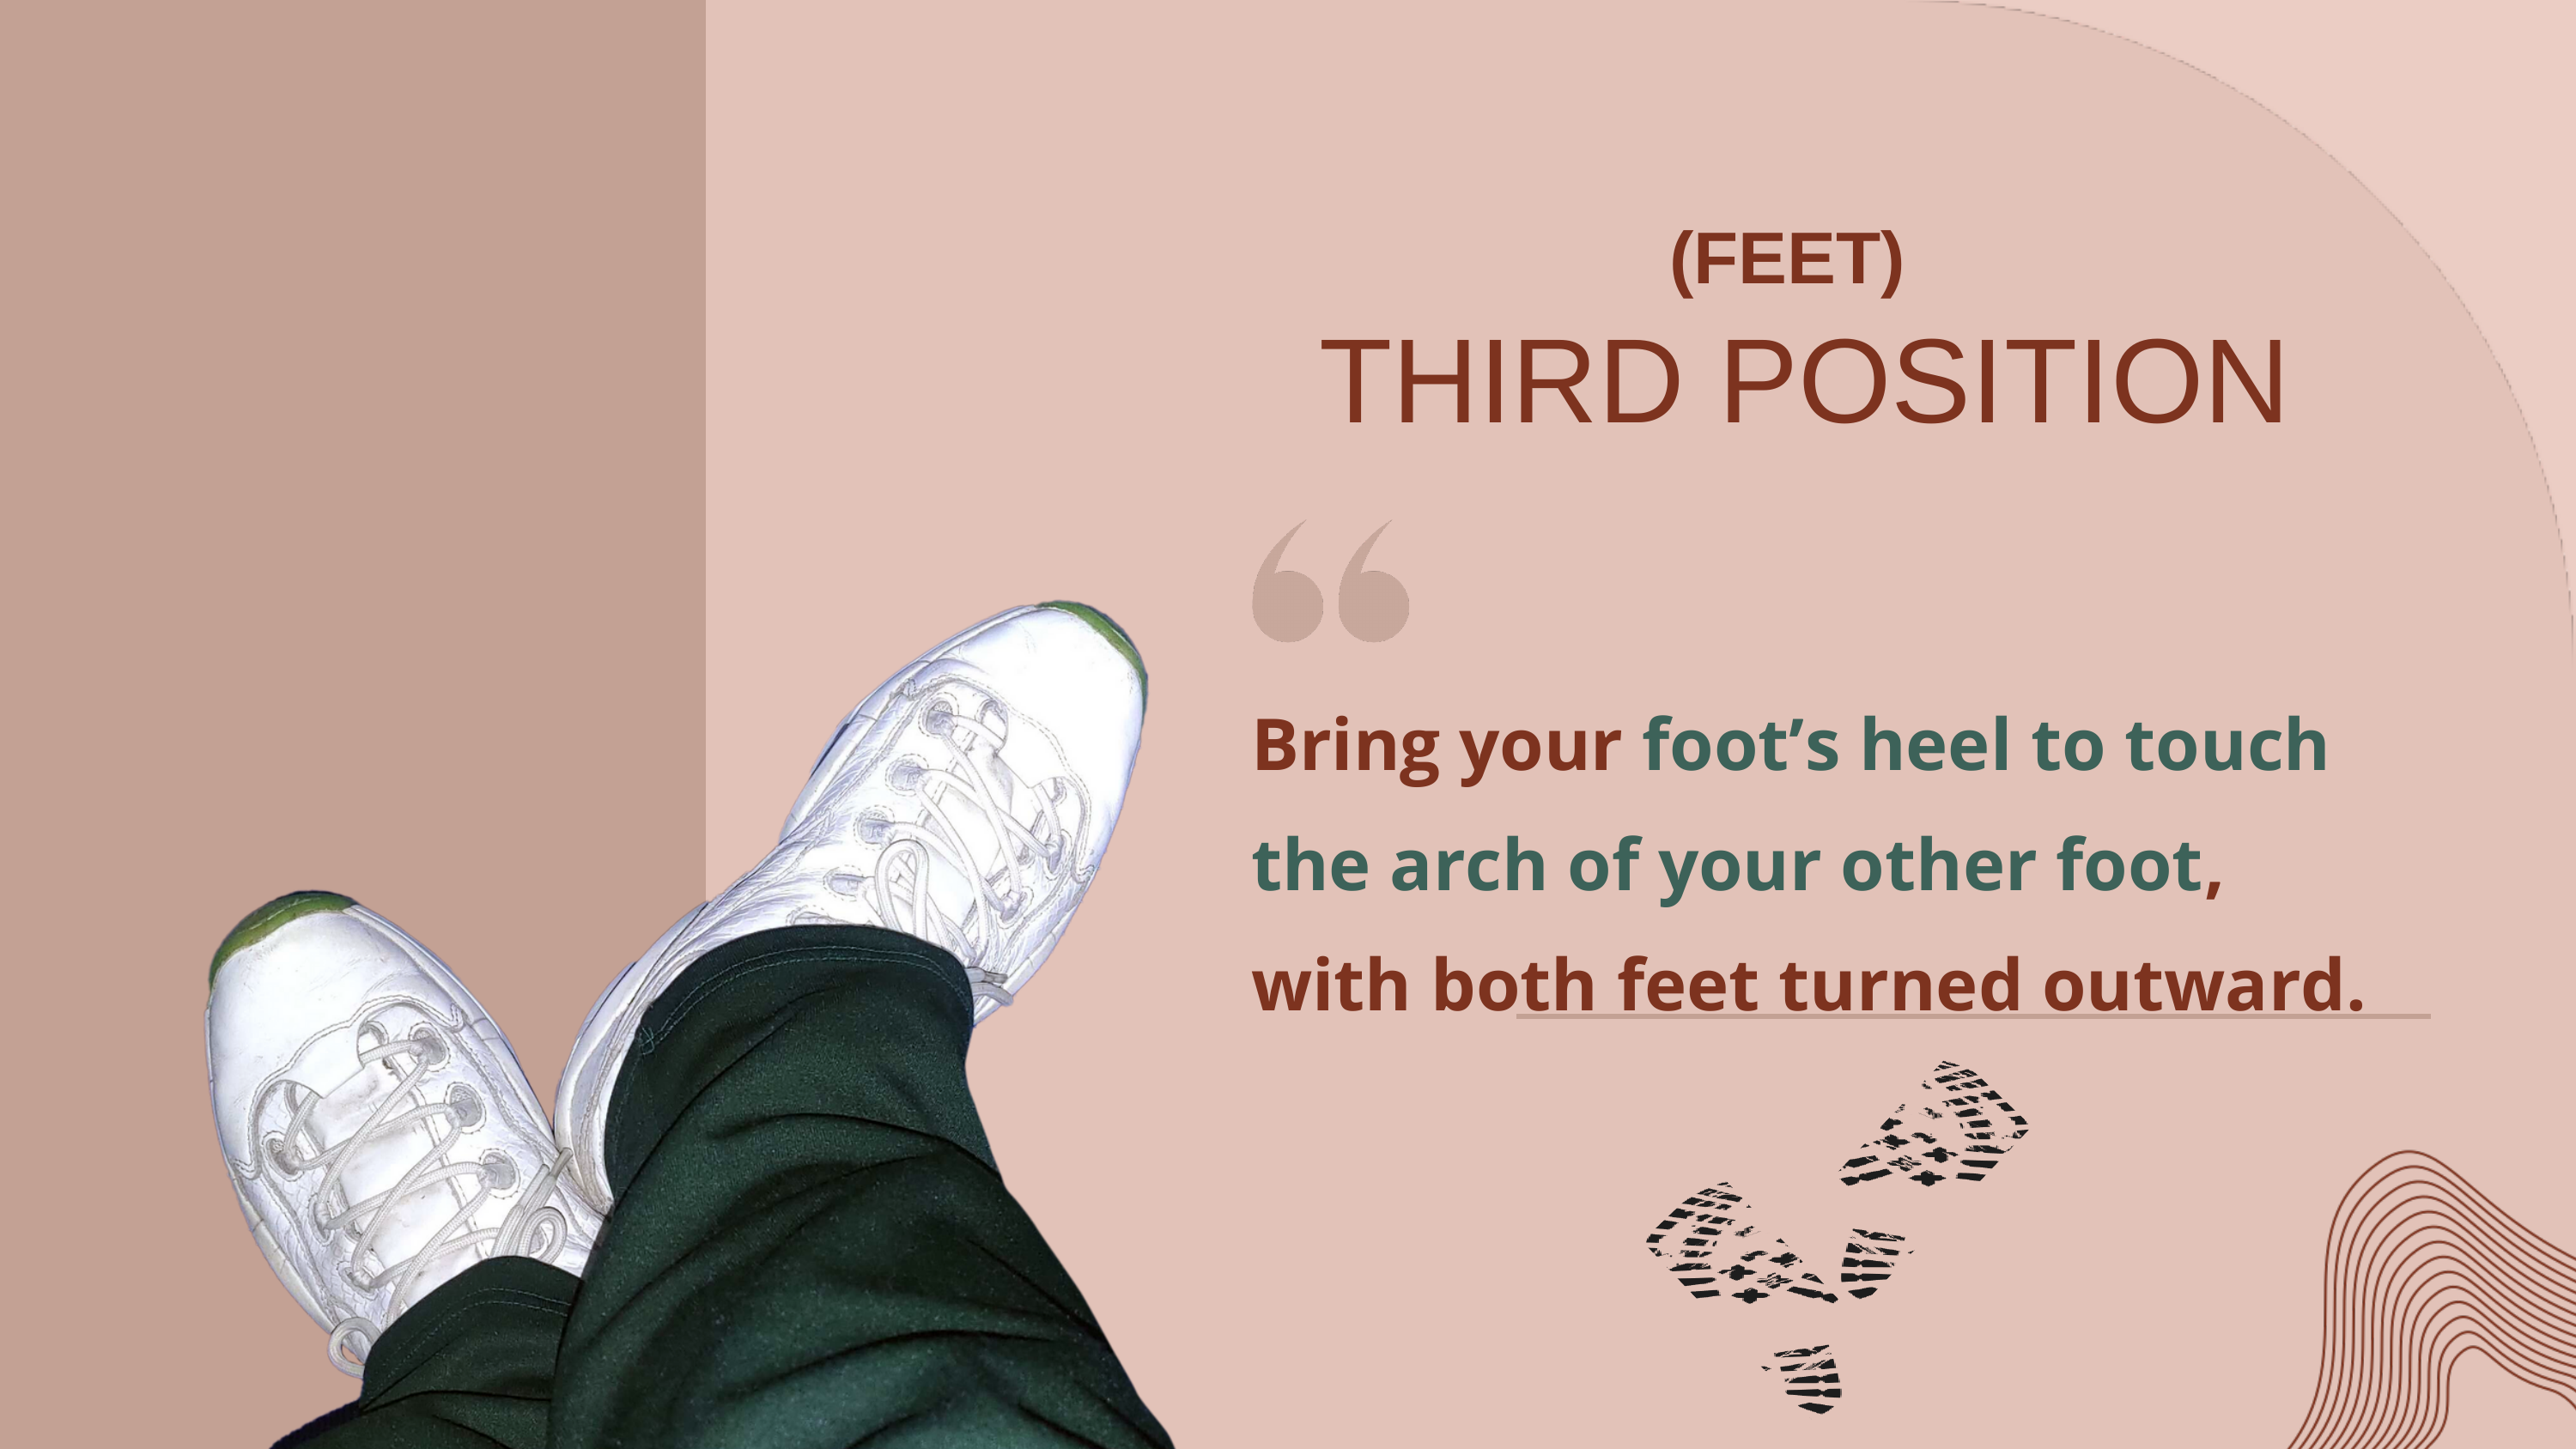

(FEET)
THIRD POSITION

Bring your foot’s heel to touch the arch of your other foot, with both feet turned outward.